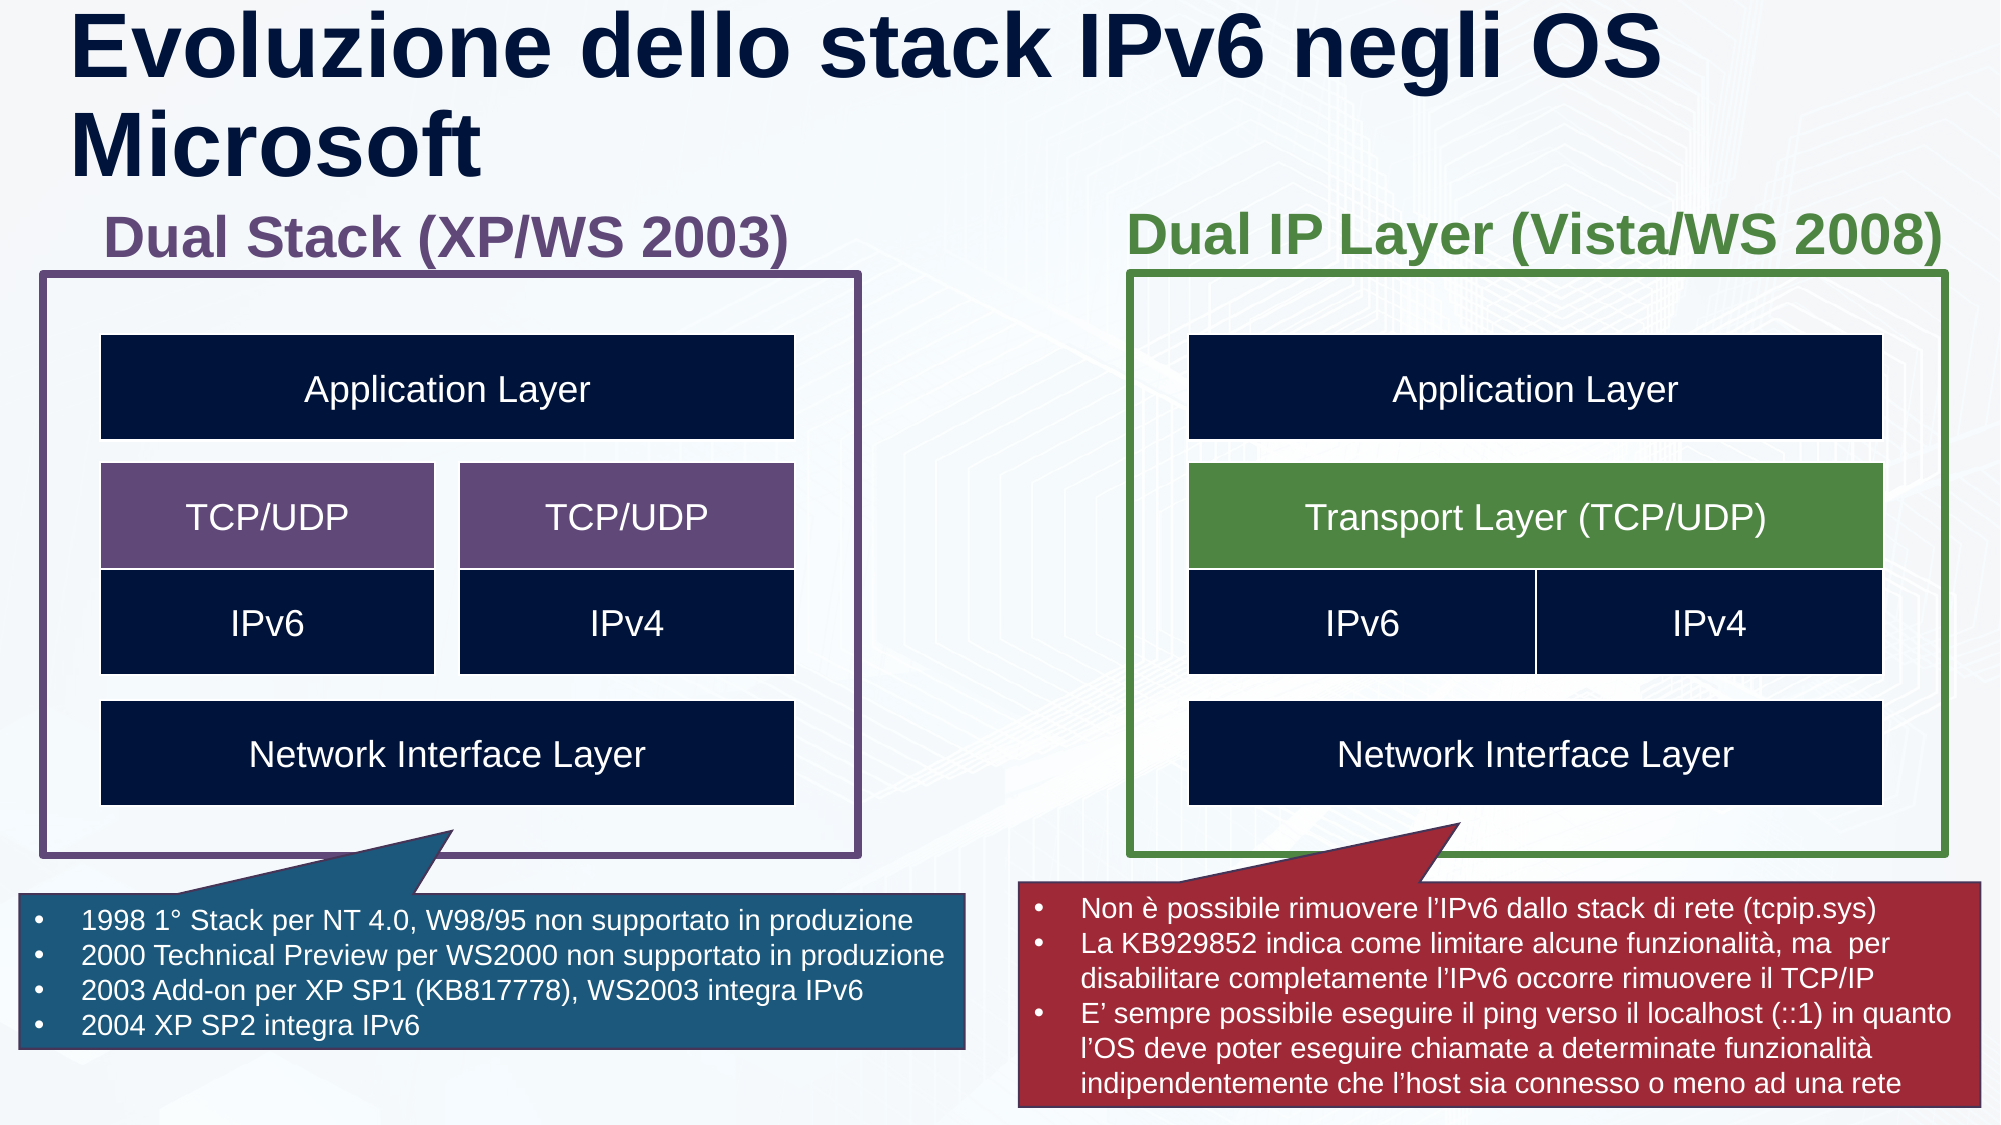

# Evoluzione dello stack IPv6 negli OS Microsoft
Dual IP Layer (Vista/WS 2008)

Dual Stack (XP/WS 2003)

Application Layer
TCP/UDP
TCP/UDP
IPv6
IPv4
Network Interface Layer
Application Layer
Transport Layer (TCP/UDP)
IPv6
IPv4
Network Interface Layer
Non è possibile rimuovere l’IPv6 dallo stack di rete (tcpip.sys)
La KB929852 indica come limitare alcune funzionalità, ma  per disabilitare completamente l’IPv6 occorre rimuovere il TCP/IP
E’ sempre possibile eseguire il ping verso il localhost (::1) in quanto l’OS deve poter eseguire chiamate a determinate funzionalità indipendentemente che l’host sia connesso o meno ad una rete
1998 1° Stack per NT 4.0, W98/95 non supportato in produzione
2000 Technical Preview per WS2000 non supportato in produzione
2003 Add-on per XP SP1 (KB817778), WS2003 integra IPv6
2004 XP SP2 integra IPv6